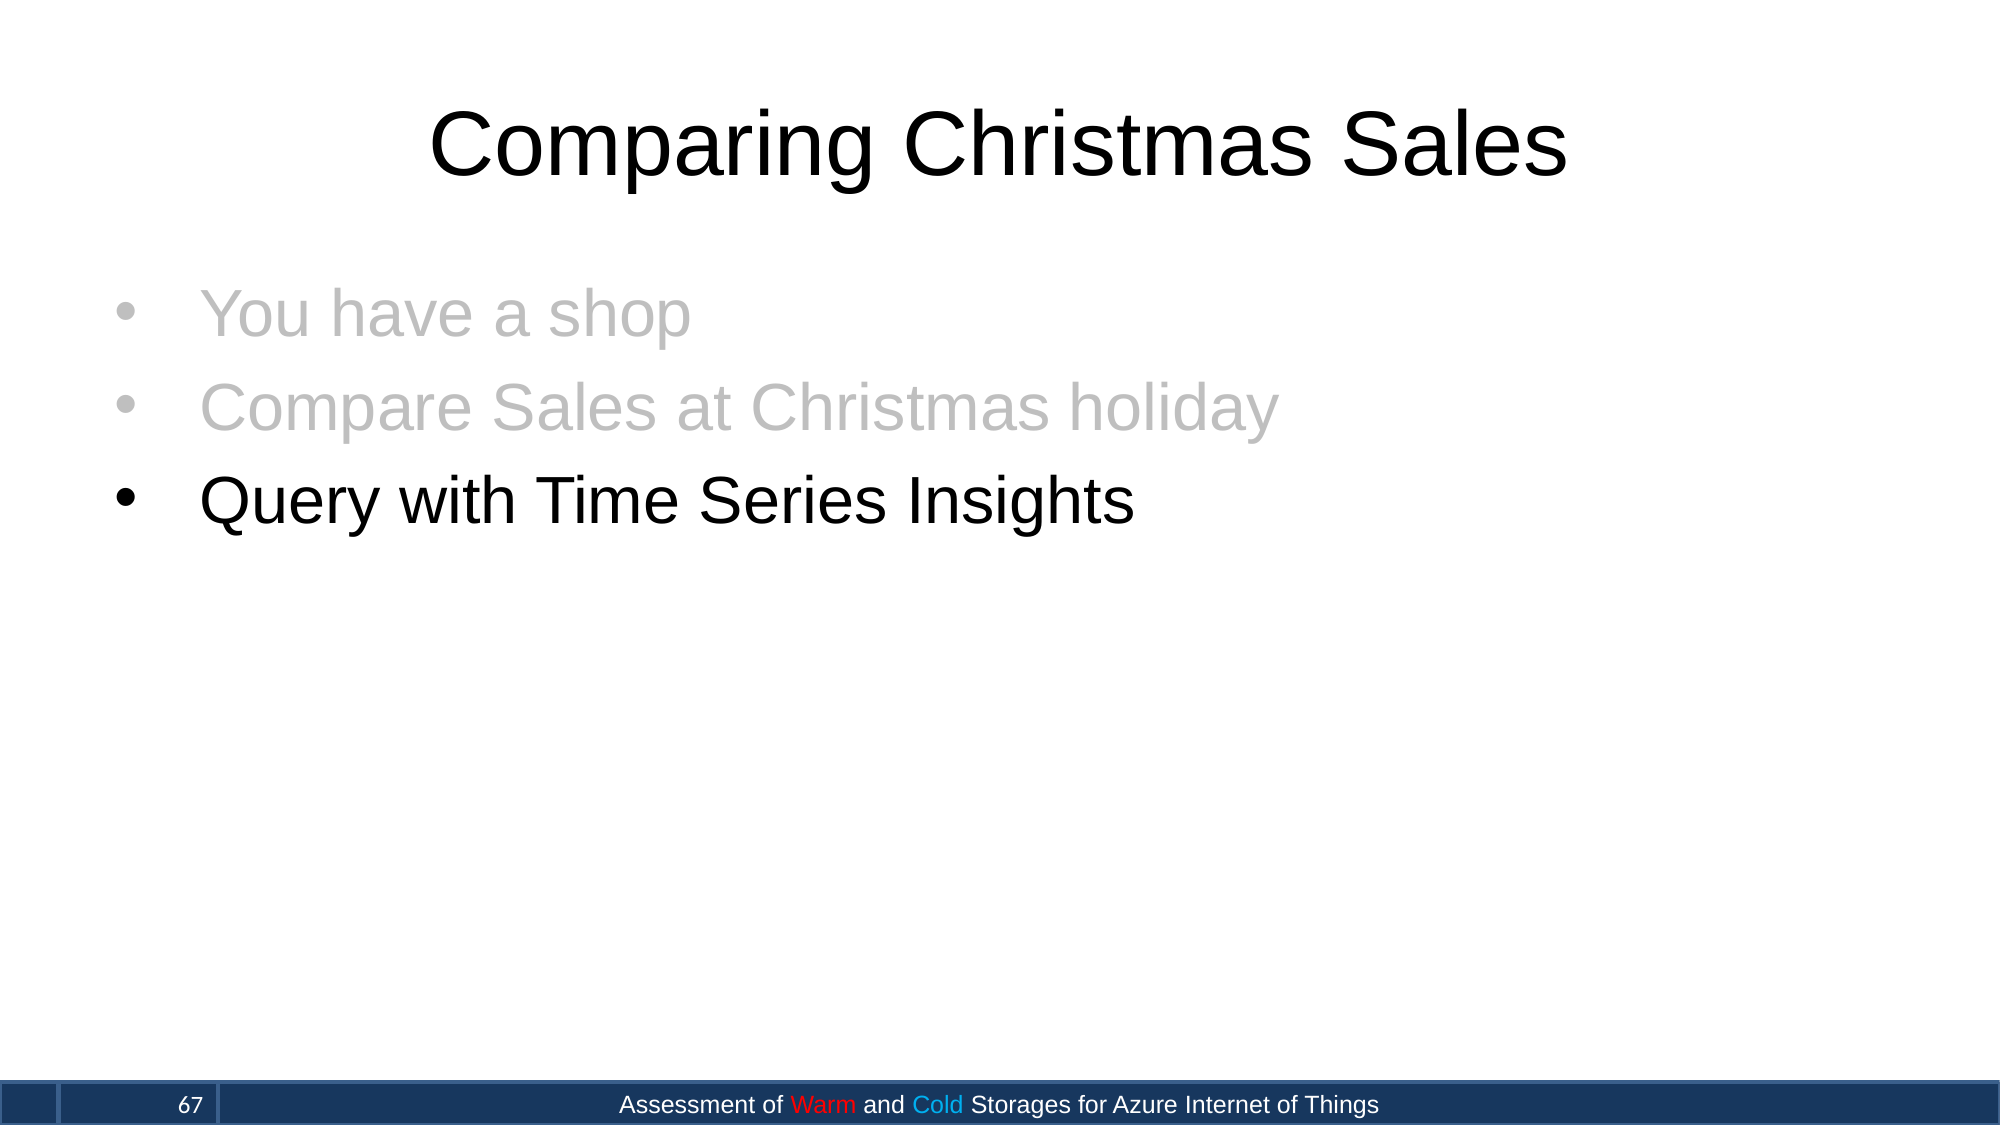

# Comparing Christmas Sales
You have a shop
Compare Sales at Christmas holiday
Query with Time Series Insights
Assessment of Warm and Cold Storages for Azure Internet of Things
67